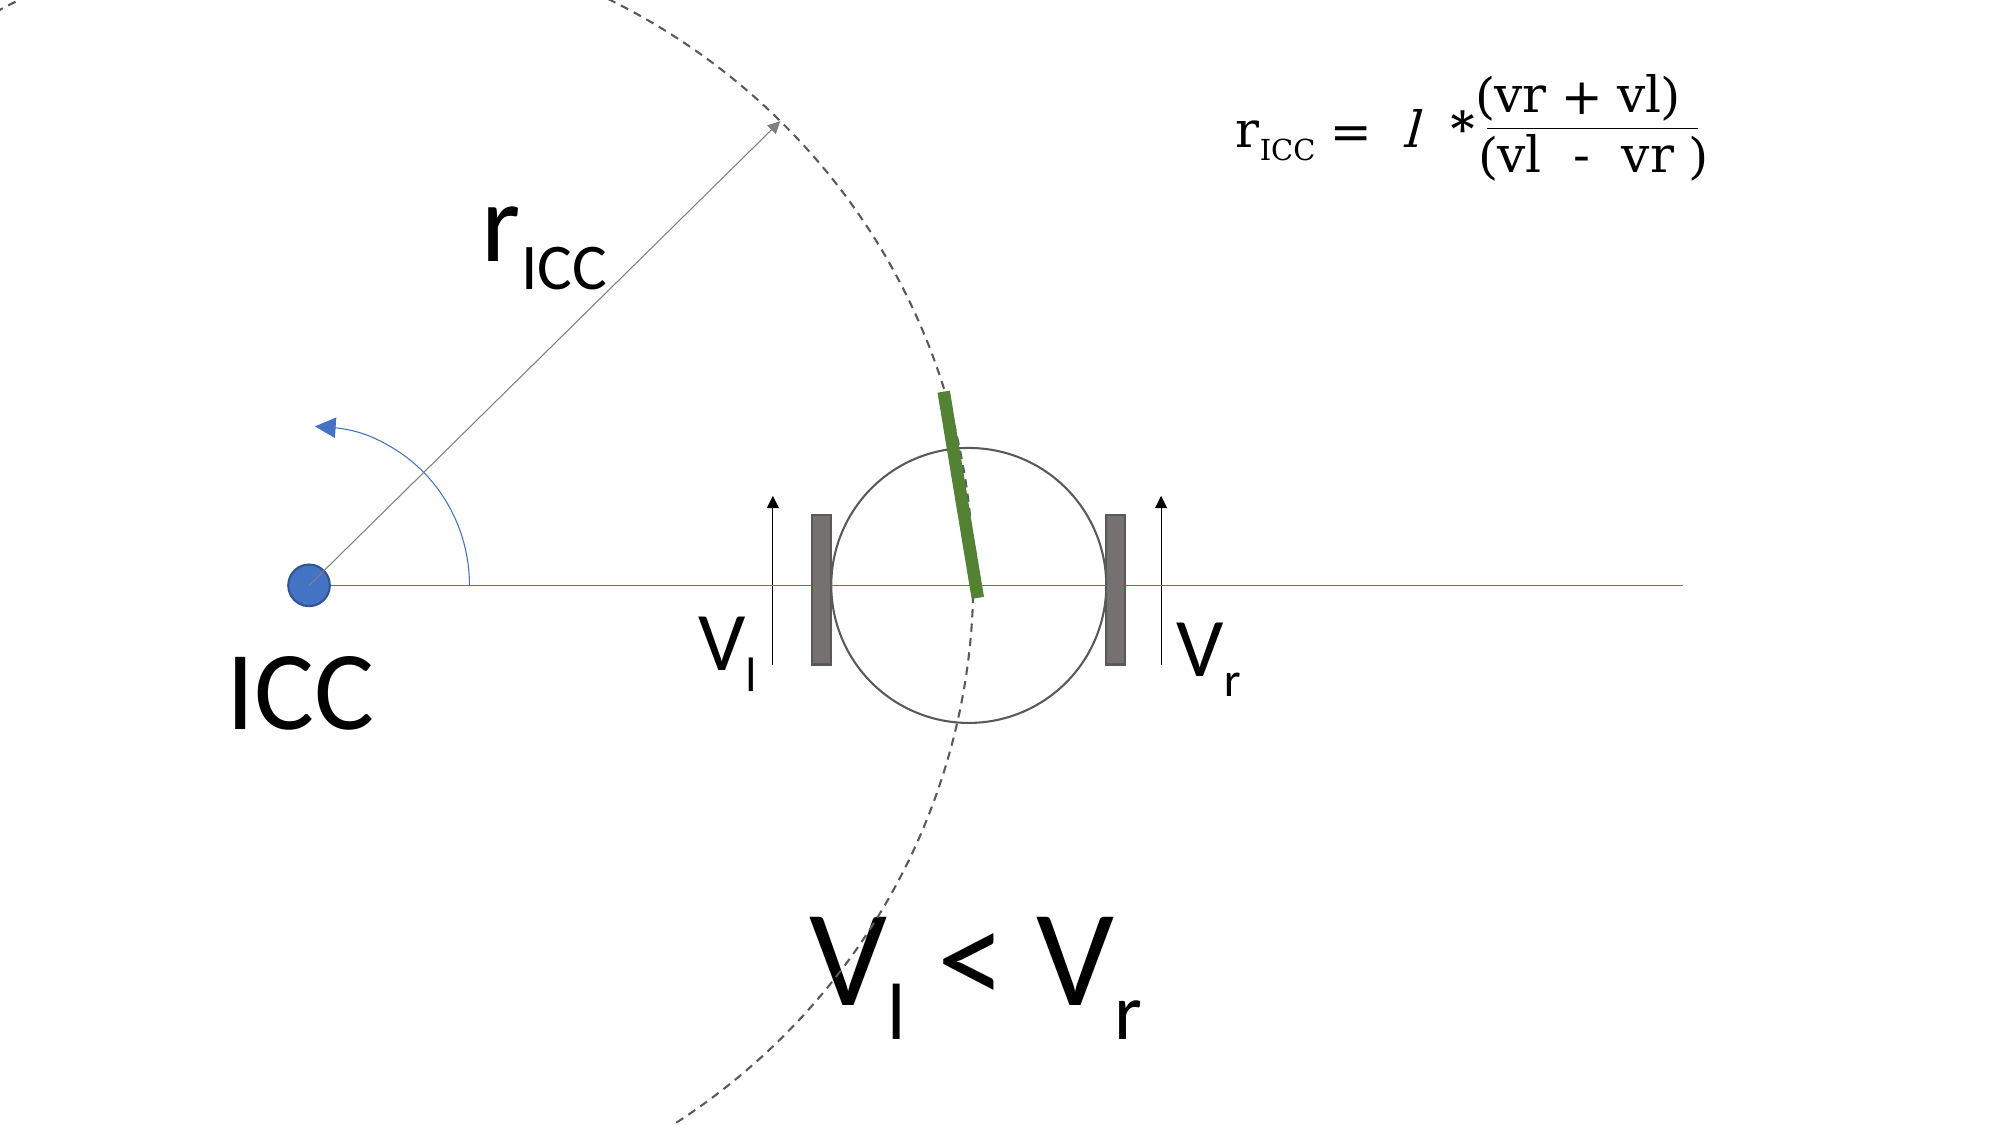

(vr + vl)
 (vl  -  vr )
rICC =  l  *
rICC

Vl
Vr
ICC
Vl < Vr